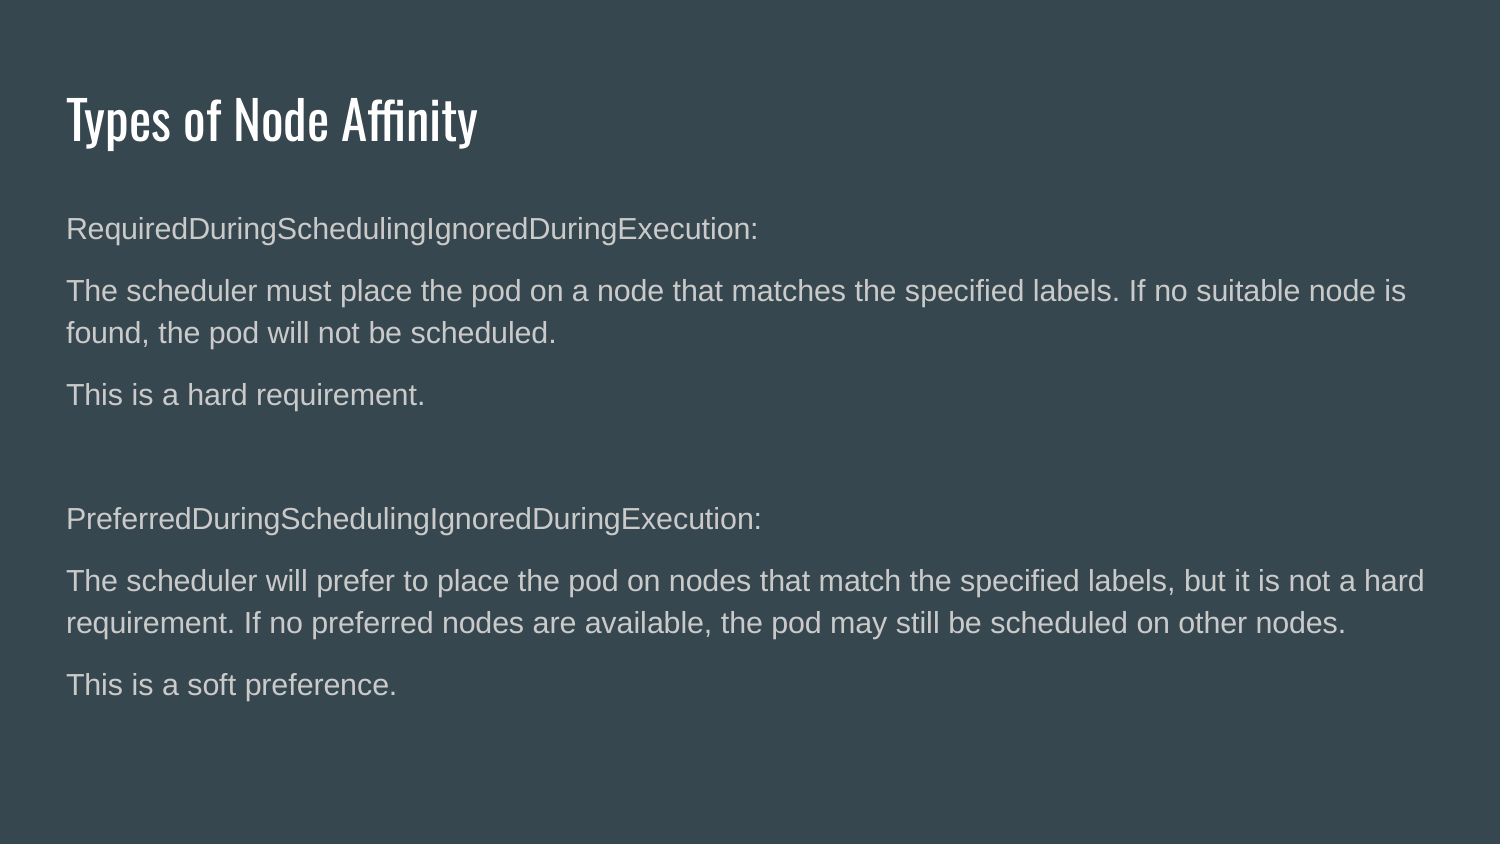

# Types of Node Affinity
RequiredDuringSchedulingIgnoredDuringExecution:
The scheduler must place the pod on a node that matches the specified labels. If no suitable node is found, the pod will not be scheduled.
This is a hard requirement.

PreferredDuringSchedulingIgnoredDuringExecution:
The scheduler will prefer to place the pod on nodes that match the specified labels, but it is not a hard requirement. If no preferred nodes are available, the pod may still be scheduled on other nodes.
This is a soft preference.